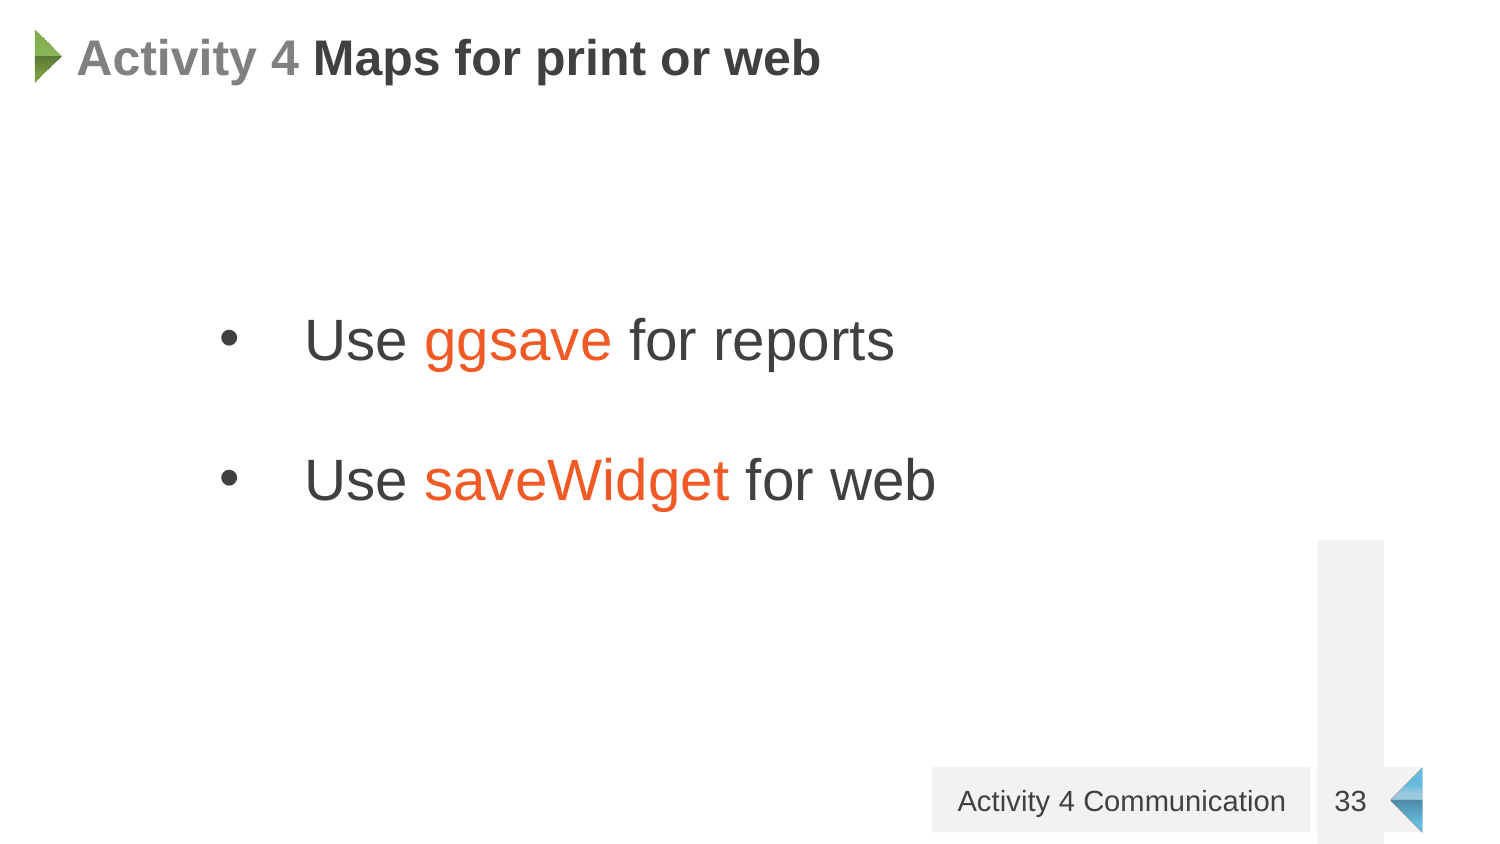

# Activity 4 Maps for print or web
Use ggsave for reports
Use saveWidget for web
33
Activity 4 Communication